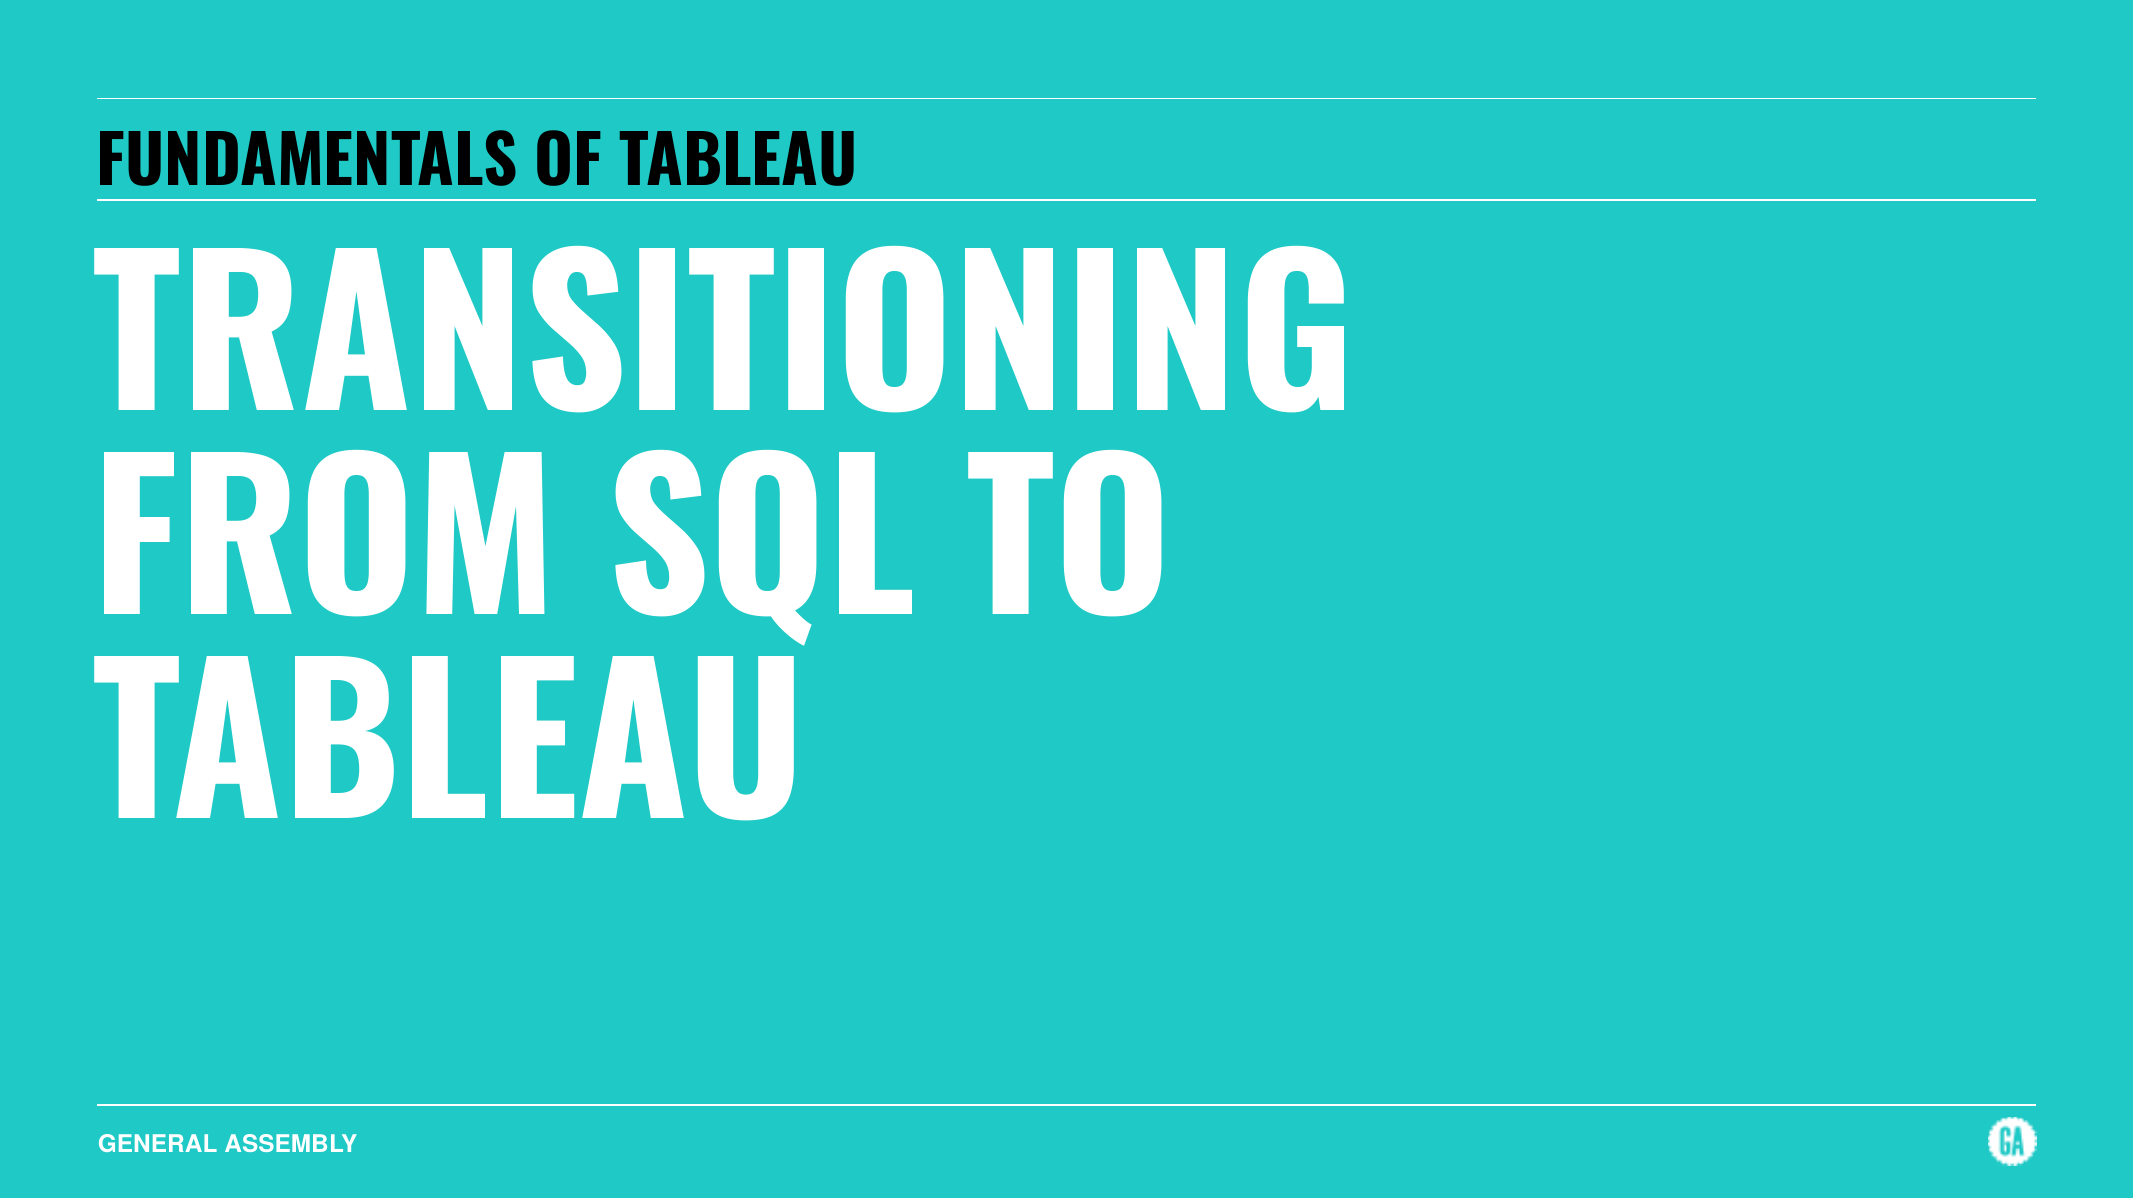

# FUNDAMENTALS OF TABLEAU
TRANSITIONING
FROM SQL TO
TABLEAU